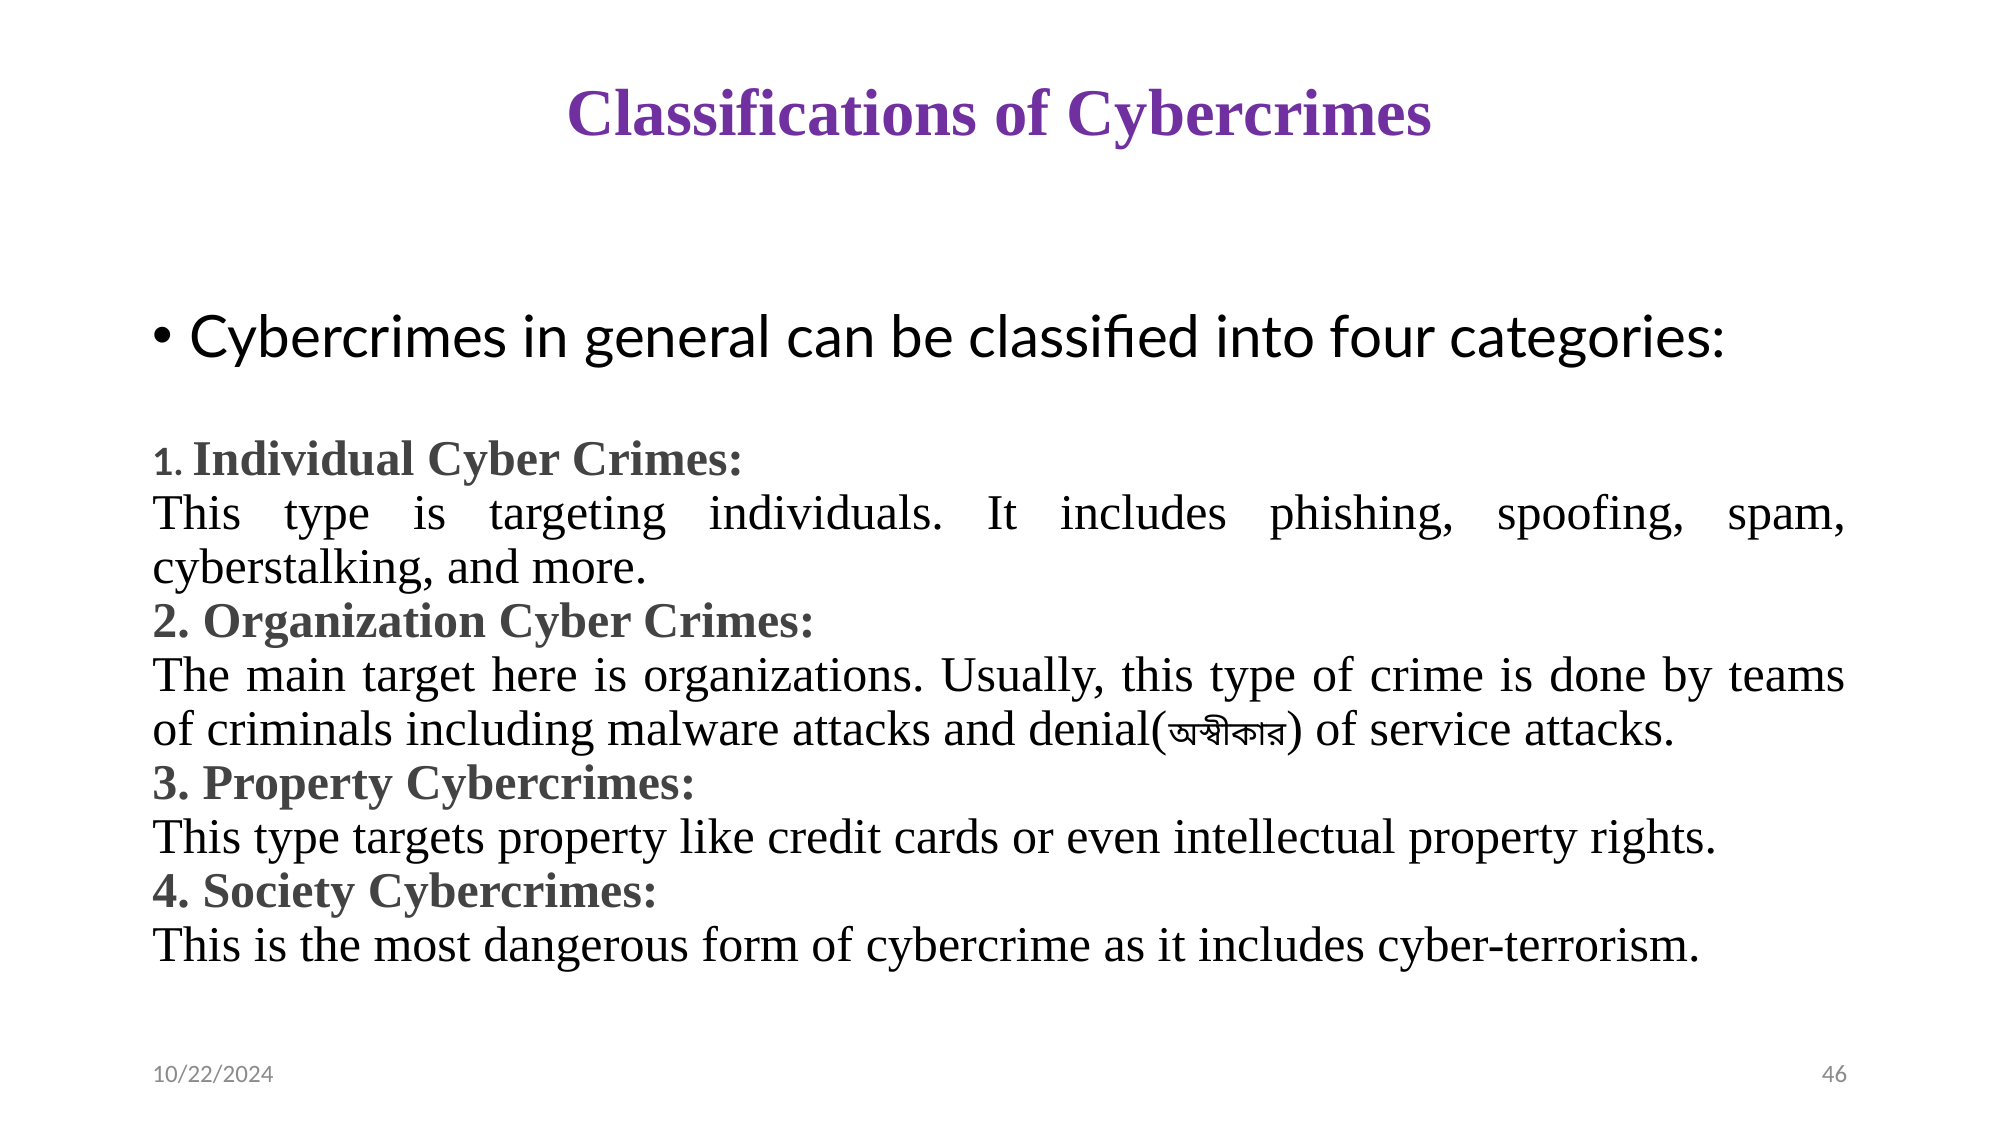

# Classifications of Cybercrimes
Cybercrimes in general can be classified into four categories:
1. Individual Cyber Crimes:
This type is targeting individuals. It includes phishing, spoofing, spam, cyberstalking, and more.
2. Organization Cyber Crimes:
The main target here is organizations. Usually, this type of crime is done by teams of criminals including malware attacks and denial(অস্বীকার) of service attacks.
3. Property Cybercrimes:
This type targets property like credit cards or even intellectual property rights.
4. Society Cybercrimes:
This is the most dangerous form of cybercrime as it includes cyber-terrorism.

10/22/2024
46